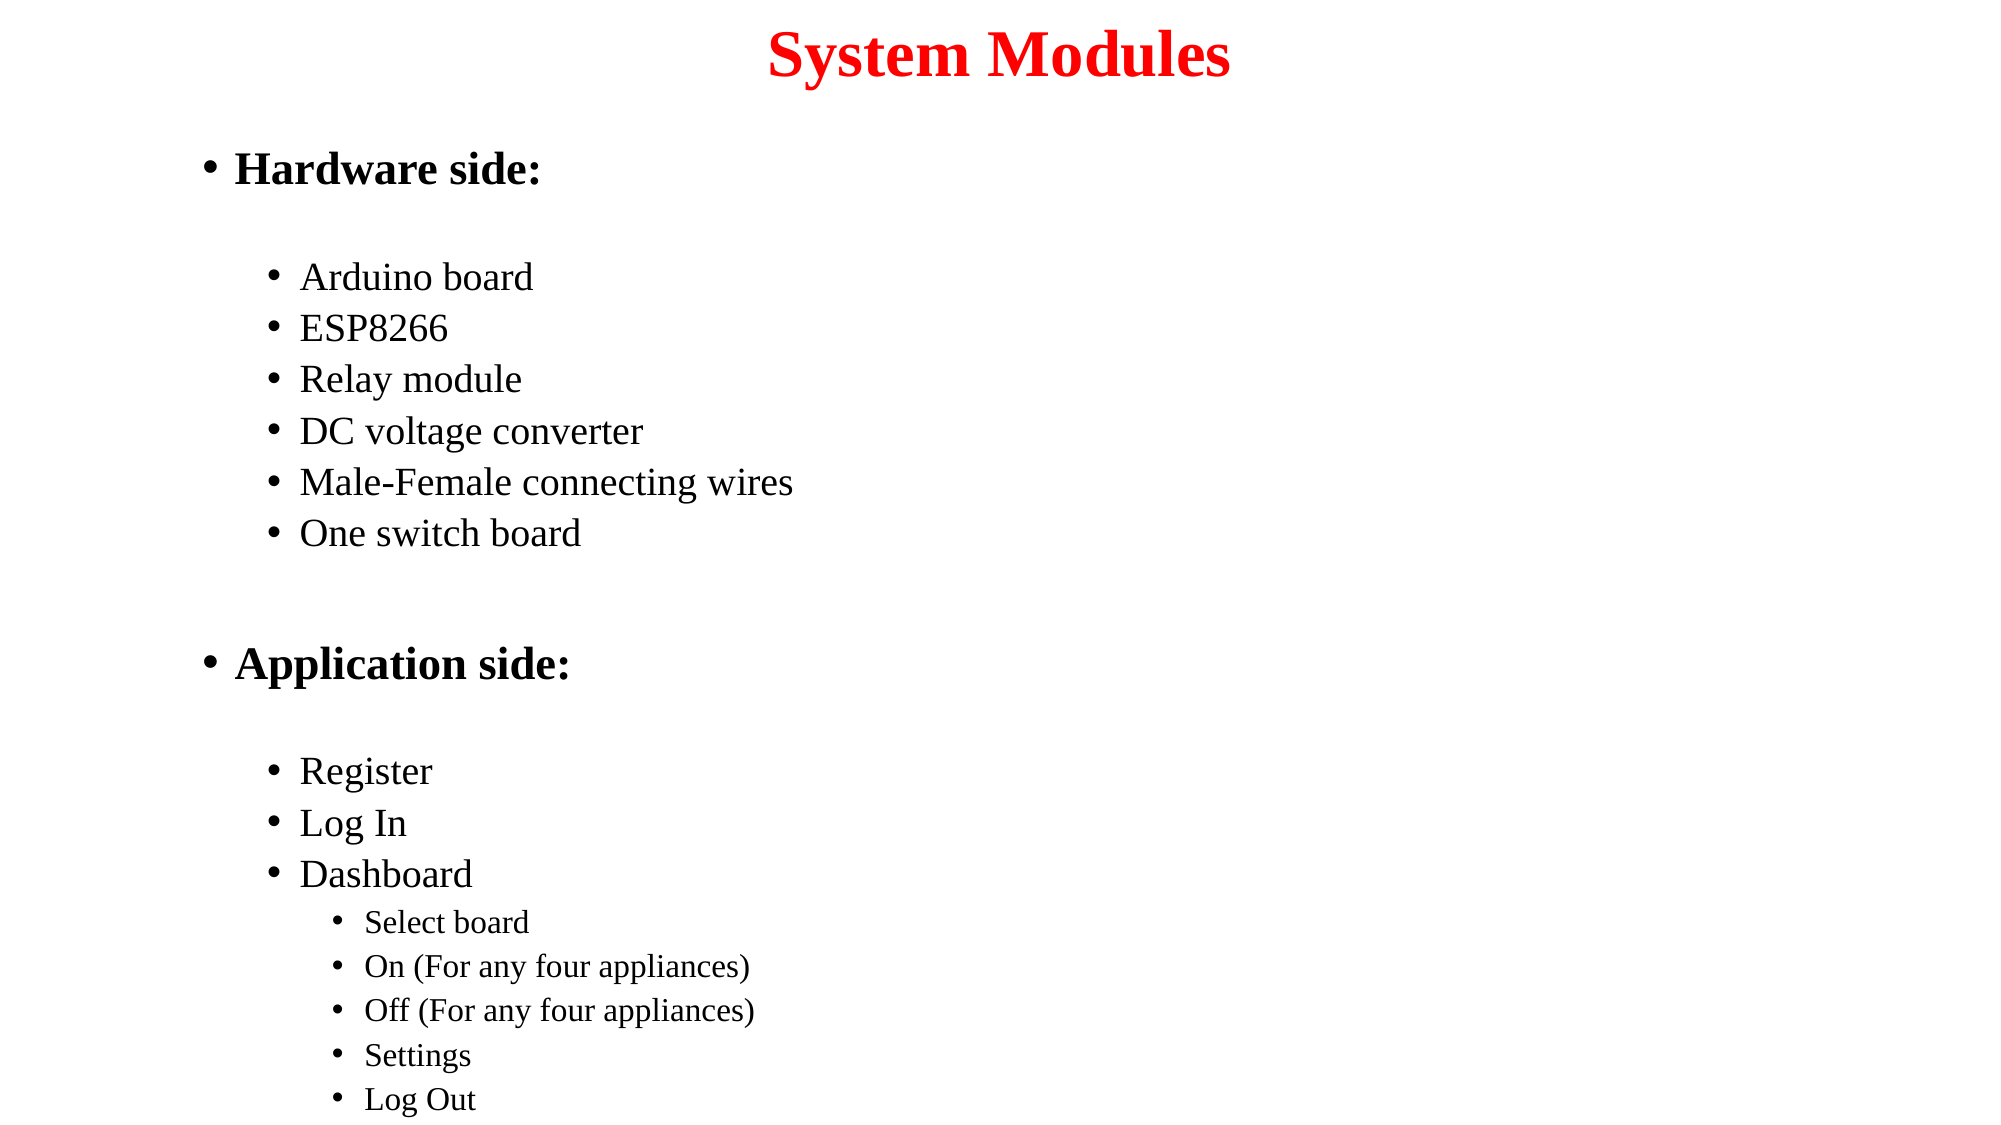

# System Modules
Hardware side:

Arduino board
ESP8266
Relay module
DC voltage converter
Male-Female connecting wires
One switch board

Application side:

Register
Log In
Dashboard
Select board
On (For any four appliances)
Off (For any four appliances)
Settings
Log Out